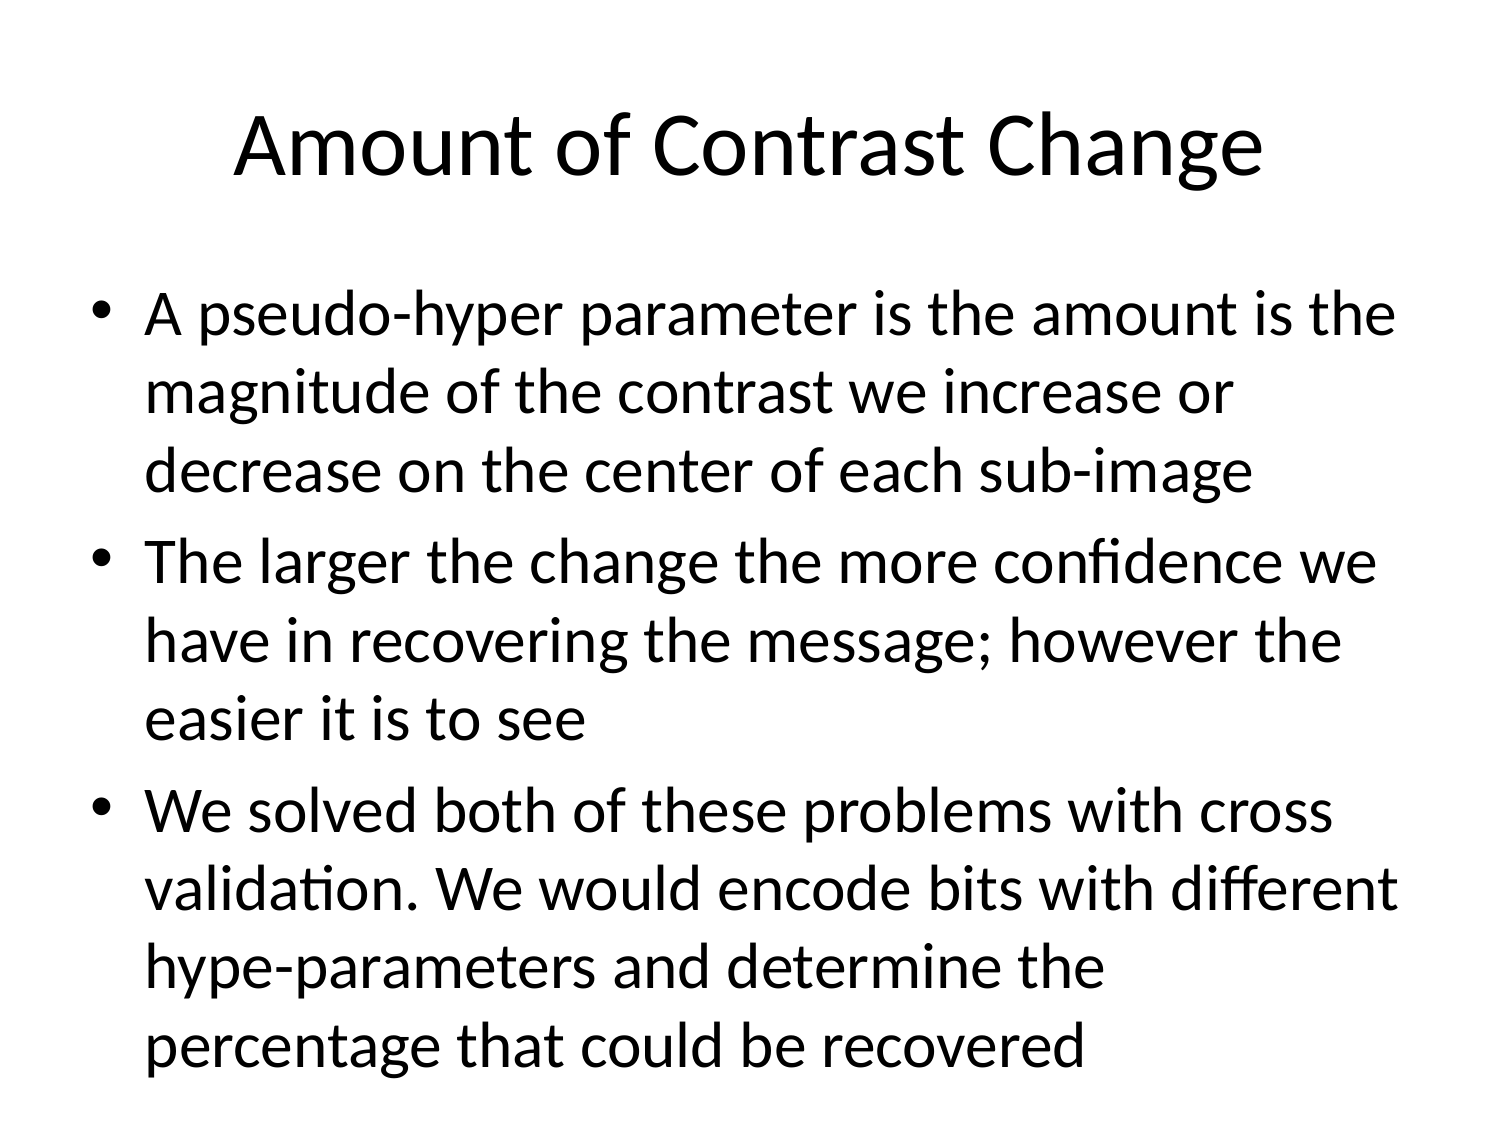

# Amount of Contrast Change
A pseudo-hyper parameter is the amount is the magnitude of the contrast we increase or decrease on the center of each sub-image
The larger the change the more confidence we have in recovering the message; however the easier it is to see
We solved both of these problems with cross validation. We would encode bits with different hype-parameters and determine the percentage that could be recovered